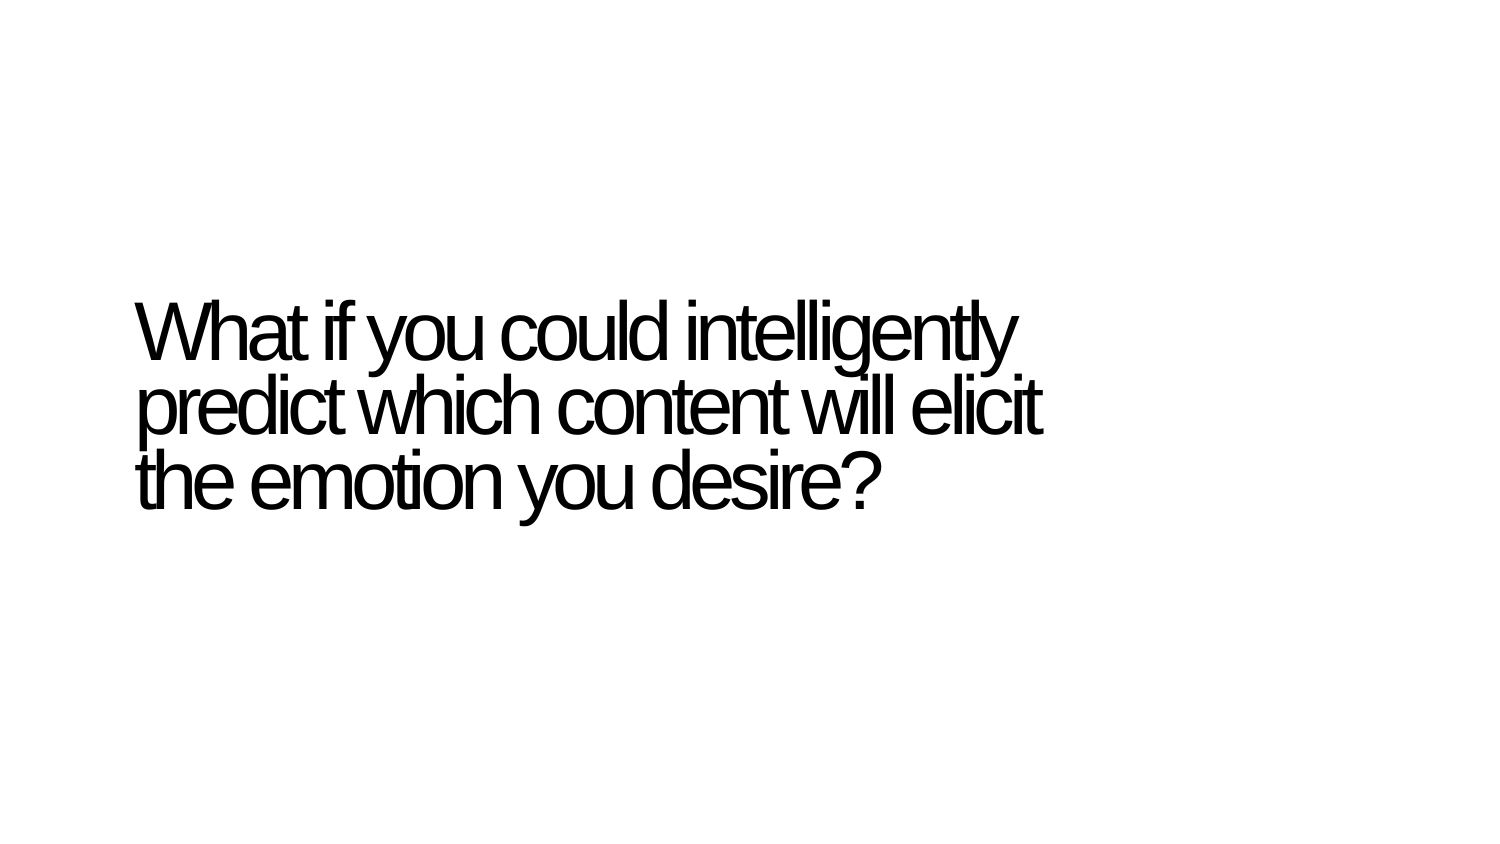

What if you could intelligently predict which content will elicit the emotion you desire?